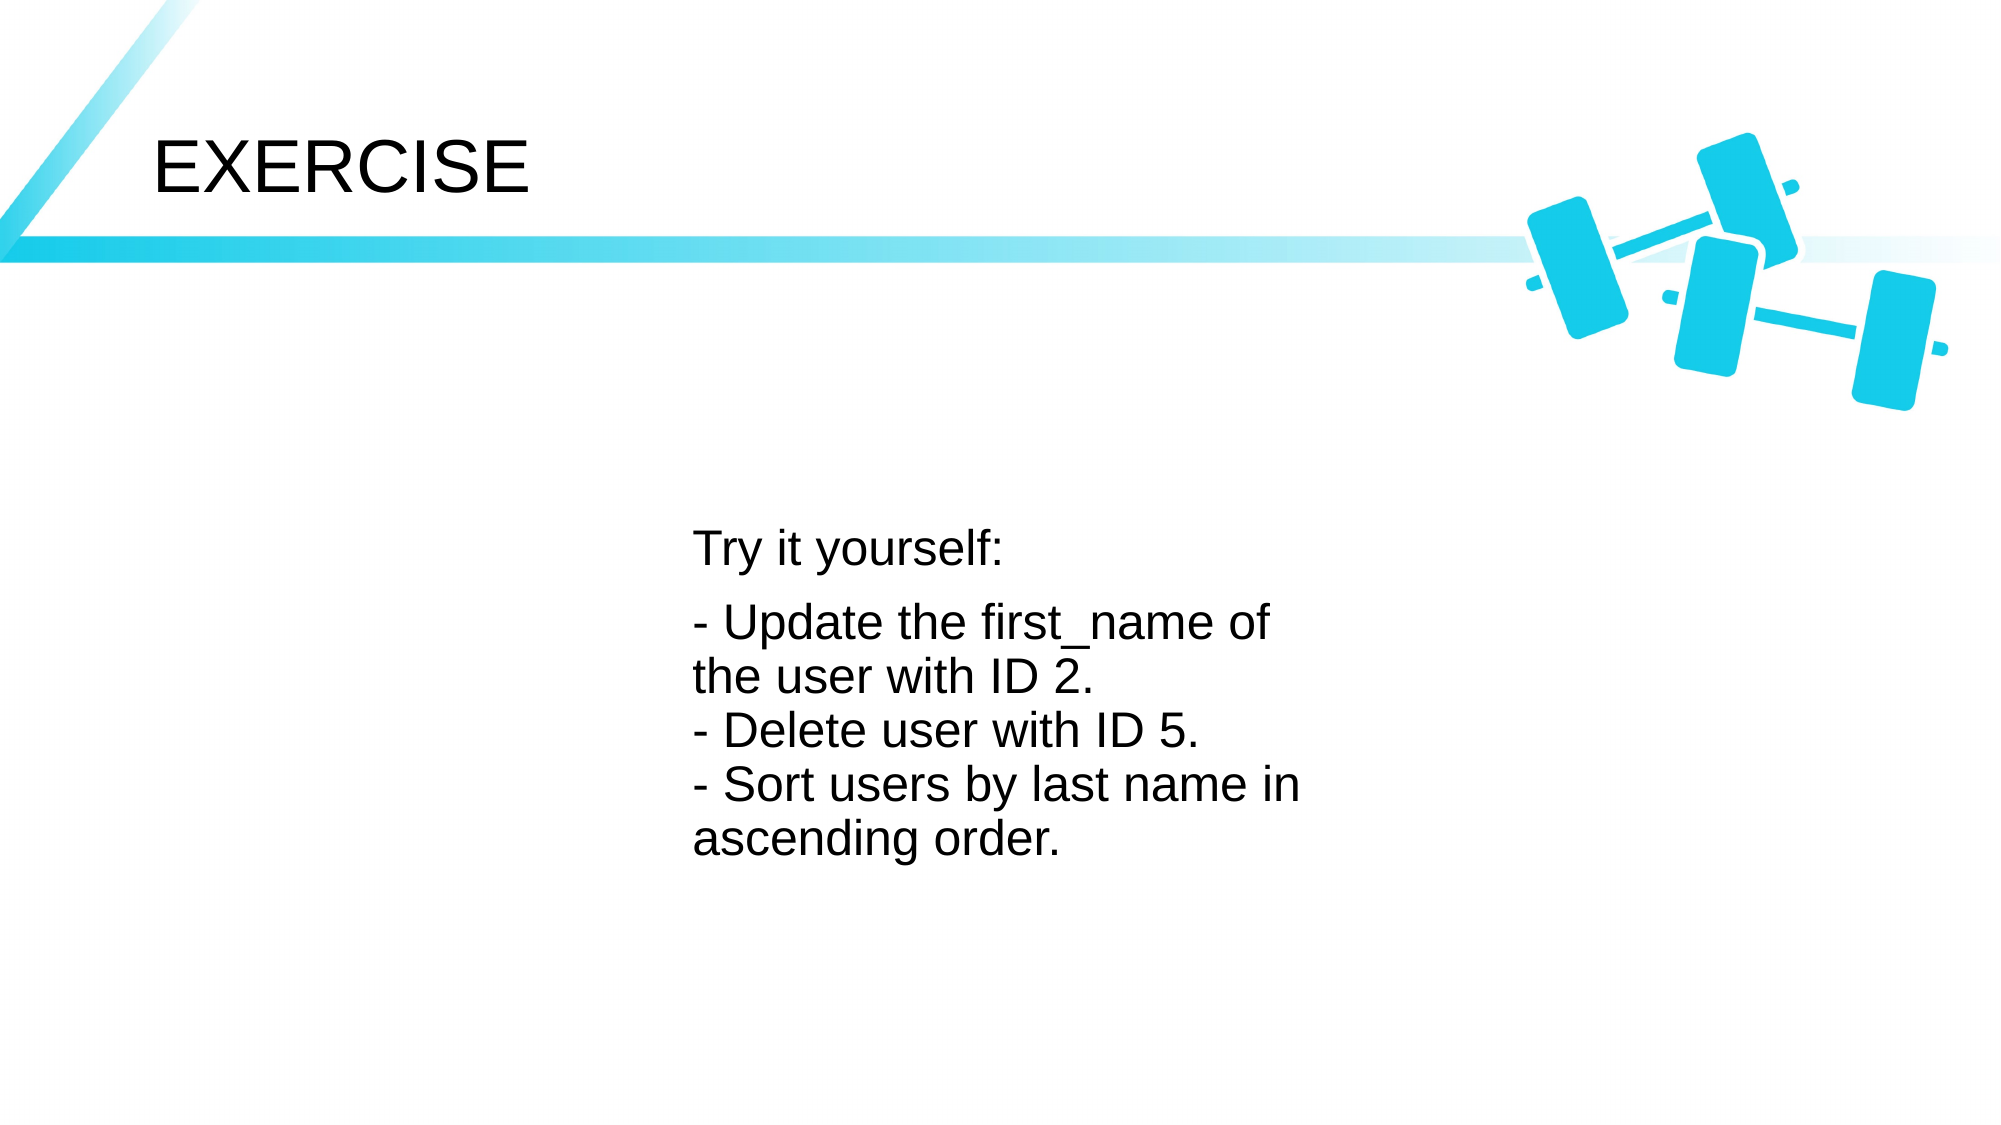

# EXERCISE
Try it yourself:
- Update the first_name of the user with ID 2.
- Delete user with ID 5.
- Sort users by last name in ascending order.